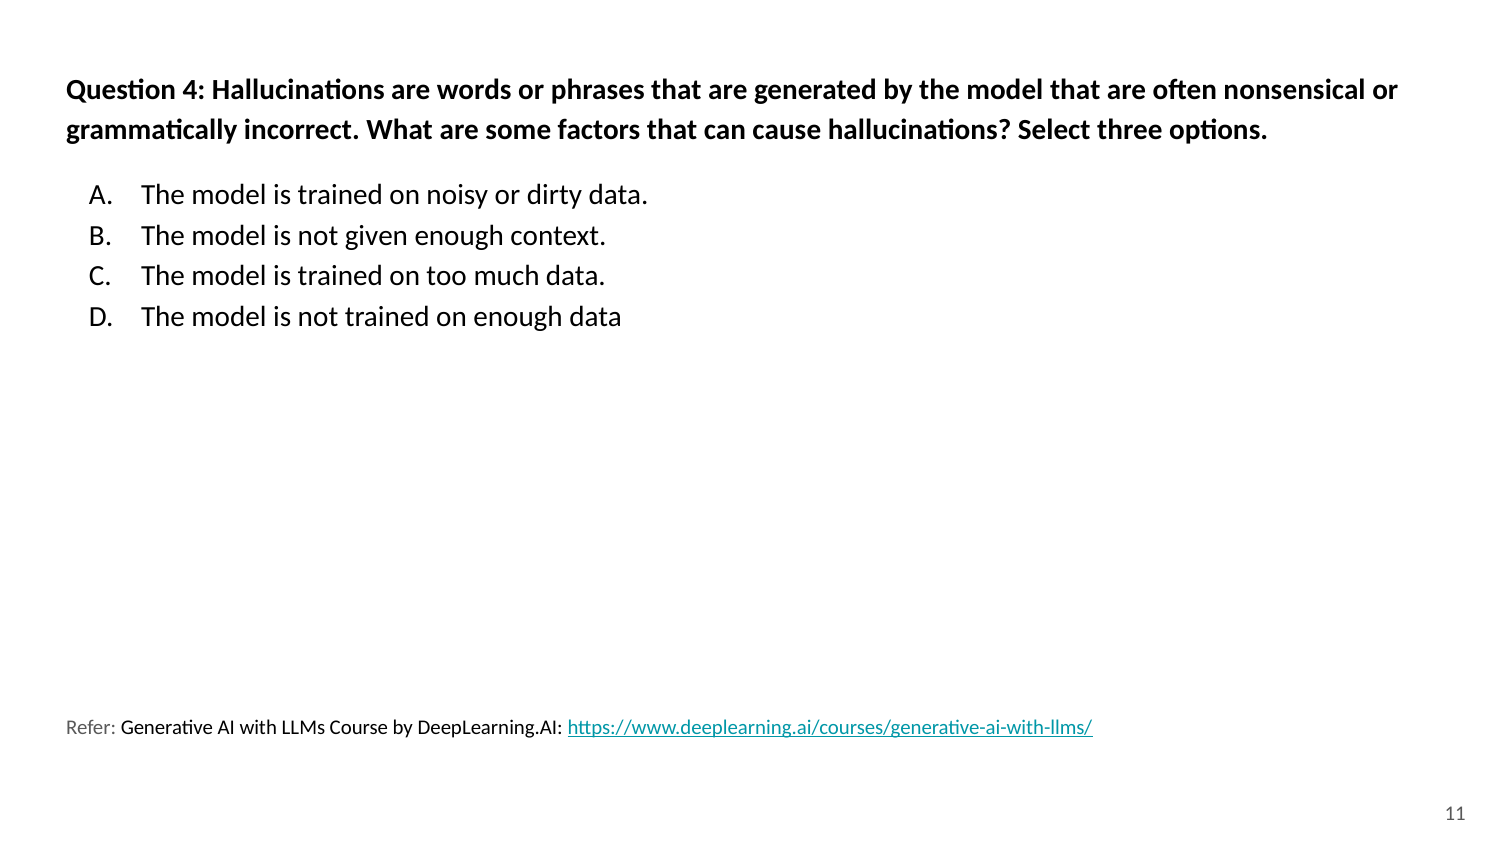

Question 4: Hallucinations are words or phrases that are generated by the model that are often nonsensical or grammatically incorrect. What are some factors that can cause hallucinations? Select three options.
The model is trained on noisy or dirty data.
The model is not given enough context.
The model is trained on too much data.
The model is not trained on enough data
Refer: Generative AI with LLMs Course by DeepLearning.AI: https://www.deeplearning.ai/courses/generative-ai-with-llms/

11